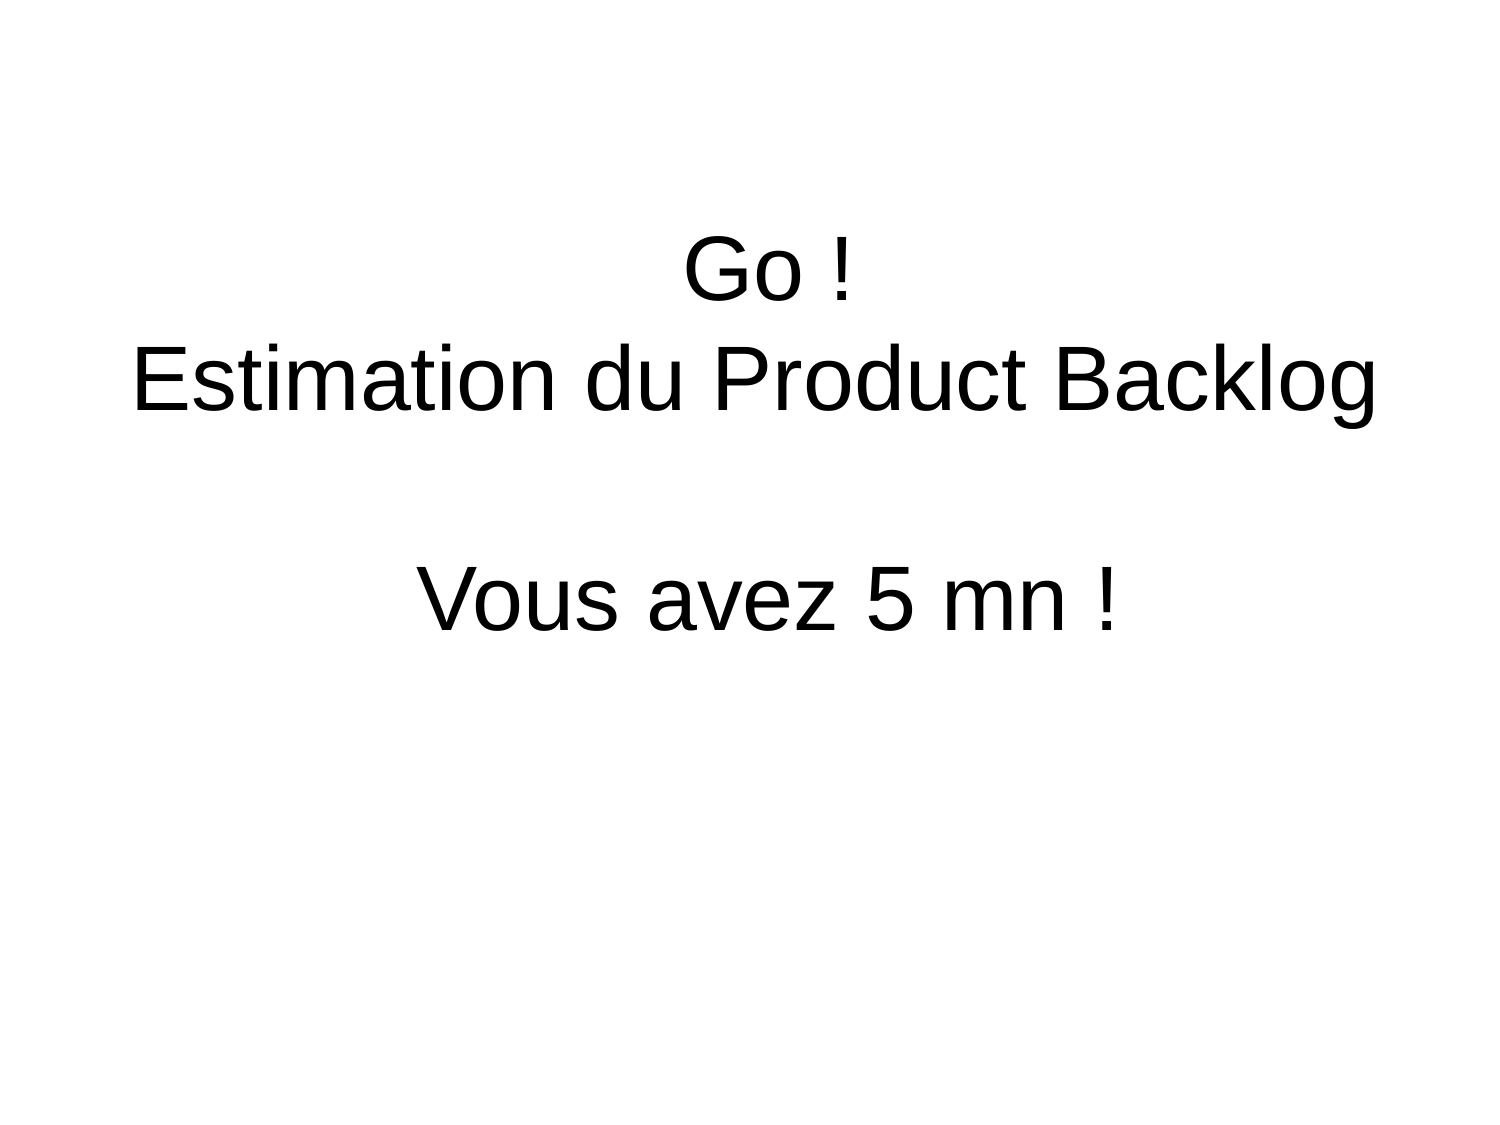

# Go ! Estimation du Product Backlog Vous avez 5 mn !